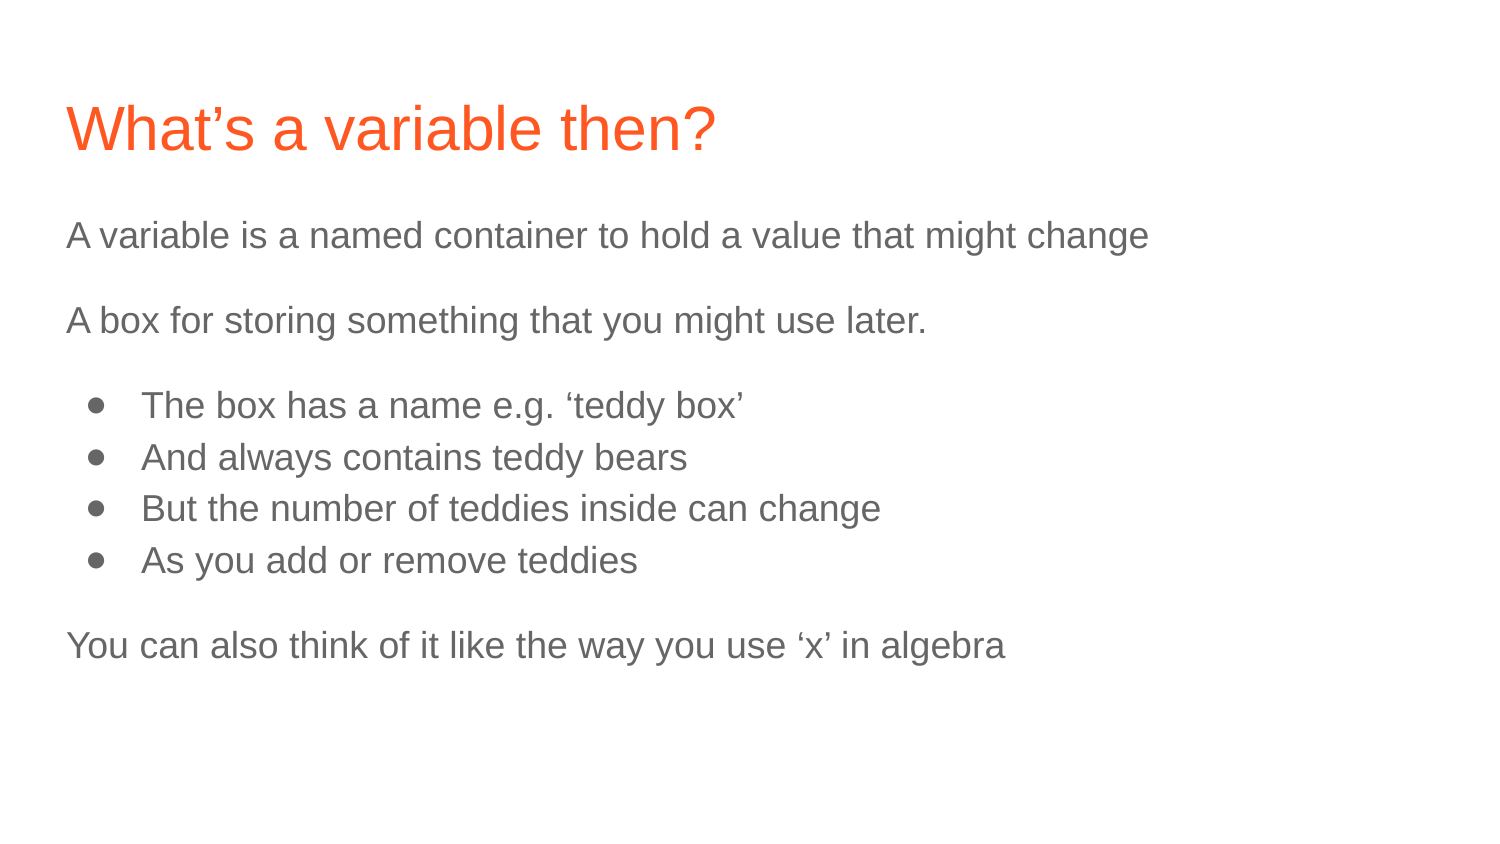

# What’s a variable then?
A variable is a named container to hold a value that might change
A box for storing something that you might use later.
The box has a name e.g. ‘teddy box’
And always contains teddy bears
But the number of teddies inside can change
As you add or remove teddies
You can also think of it like the way you use ‘x’ in algebra